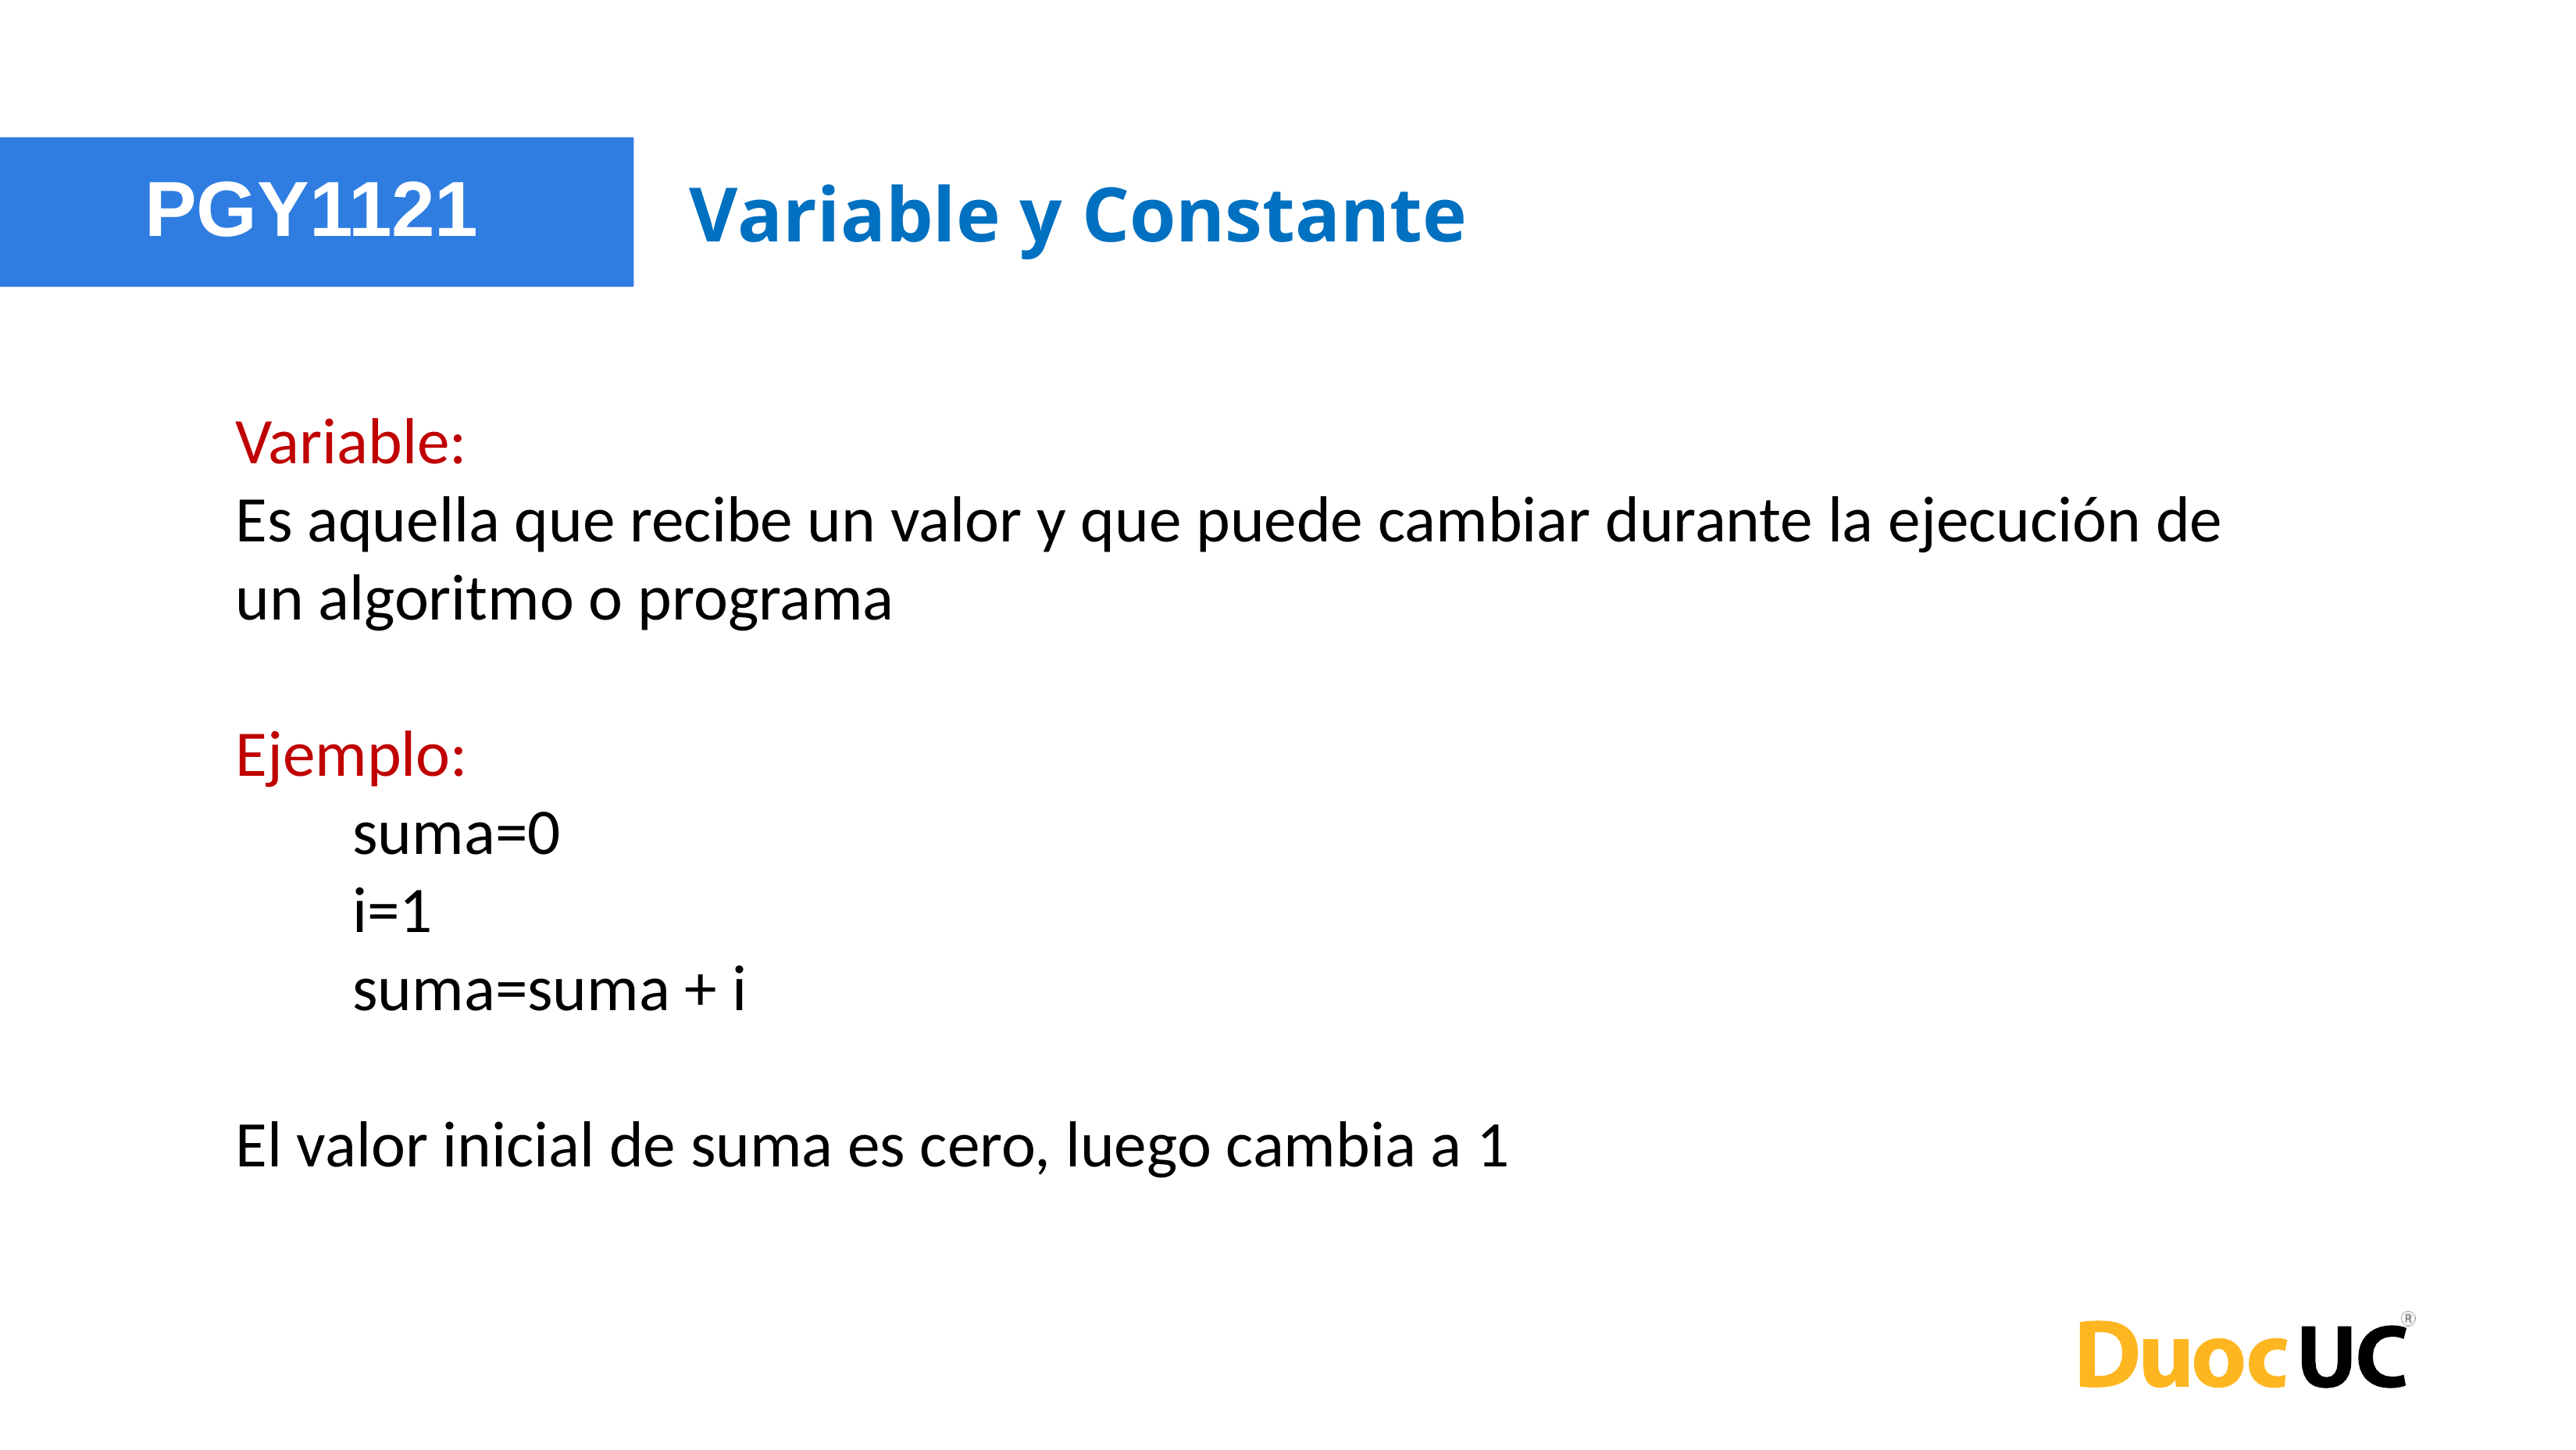

PGY1121
Variable y Constante
Variable:
Es aquella que recibe un valor y que puede cambiar durante la ejecución de un algoritmo o programa

Ejemplo:
suma=0
i=1
suma=suma + i

El valor inicial de suma es cero, luego cambia a 1